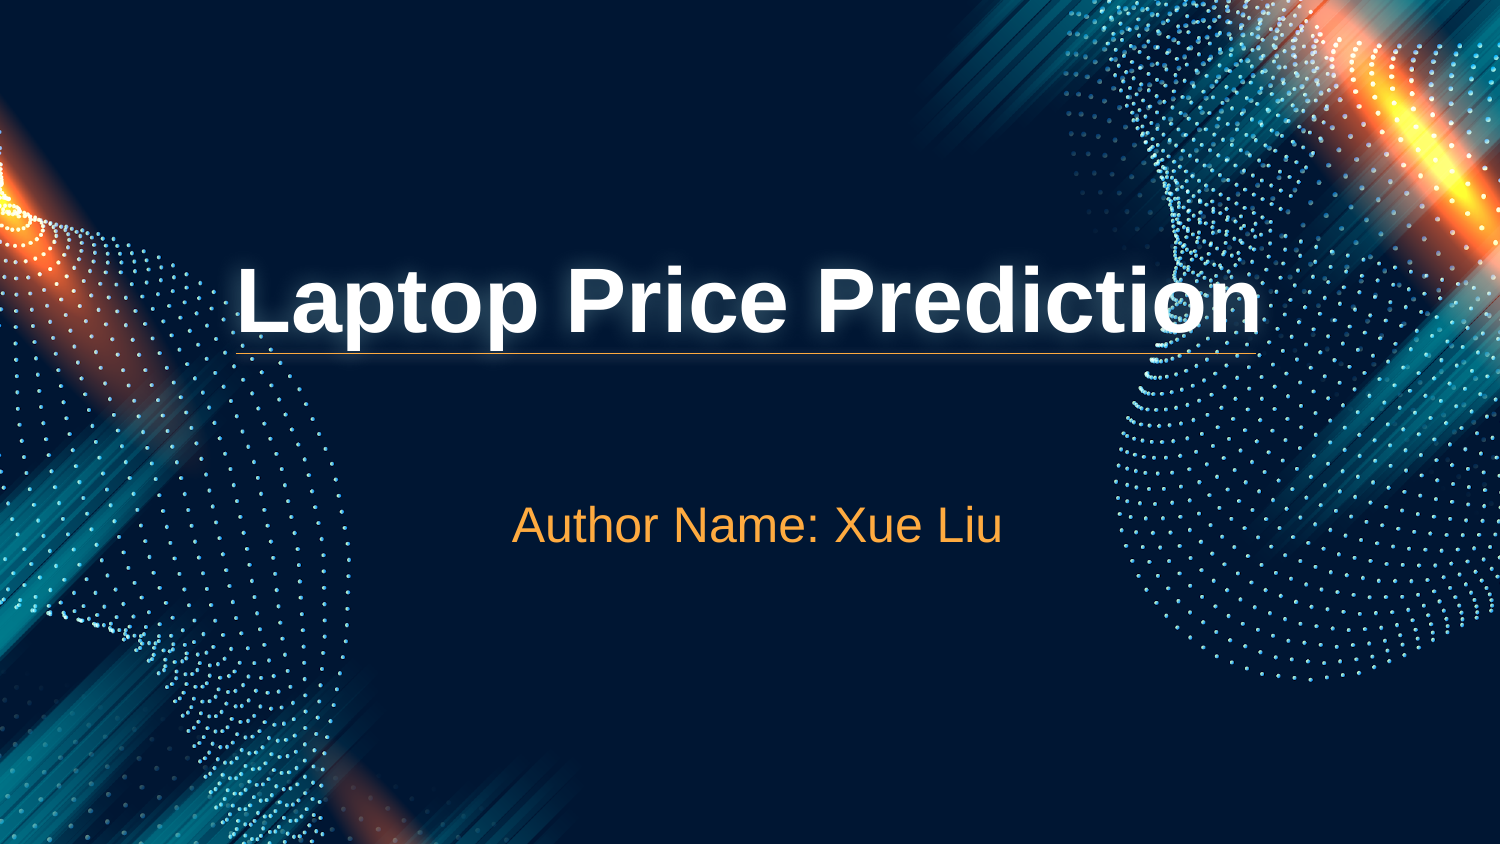

Laptop Price Prediction
Author Name: Xue Liu